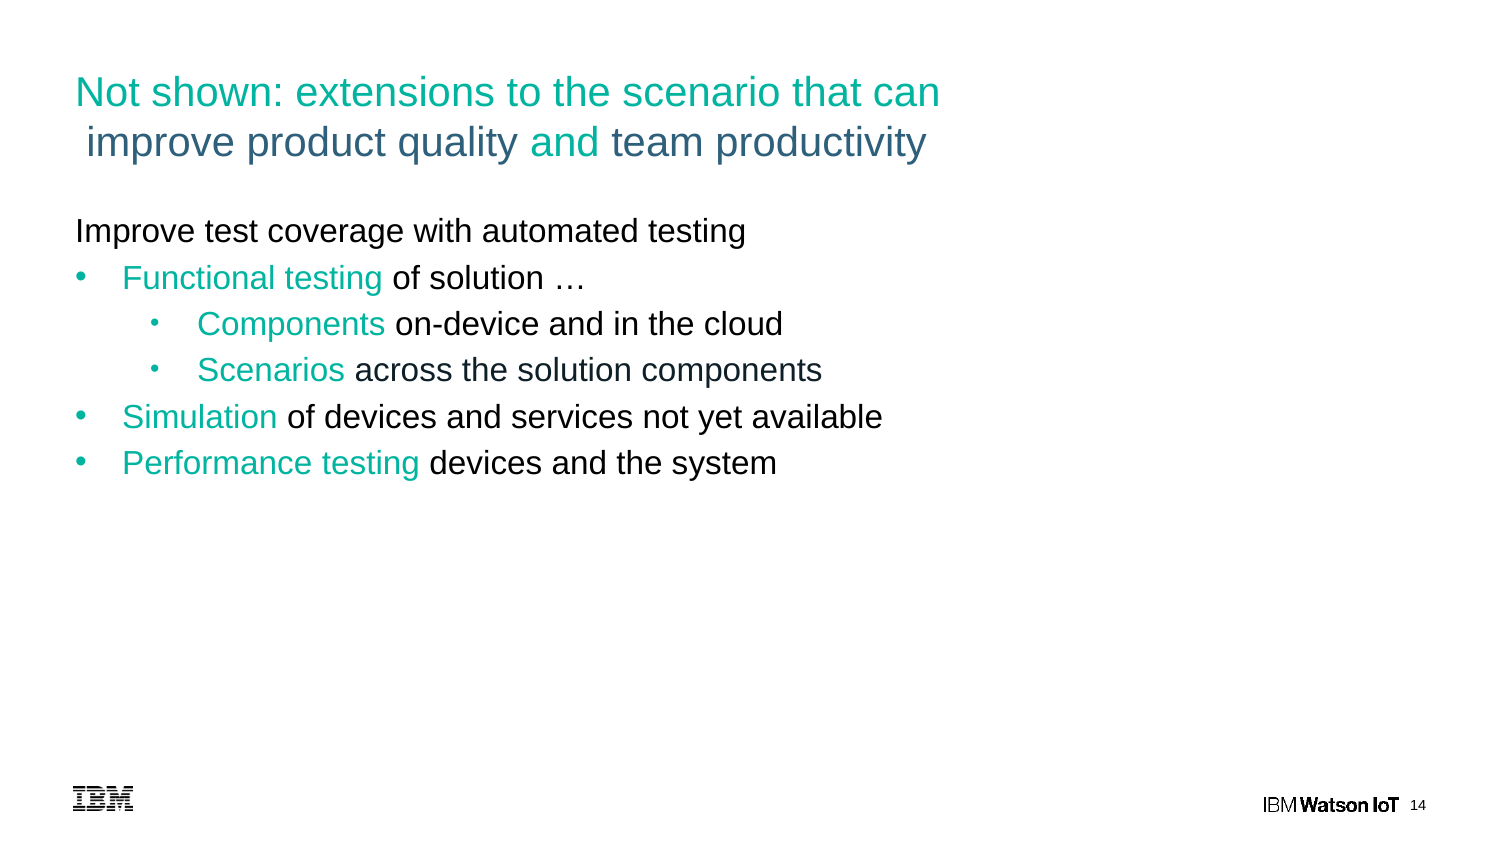

# Not shown: extensions to the scenario that can improve product quality and team productivity
Improve test coverage with automated testing
Functional testing of solution …
Components on-device and in the cloud
Scenarios across the solution components
Simulation of devices and services not yet available
Performance testing devices and the system